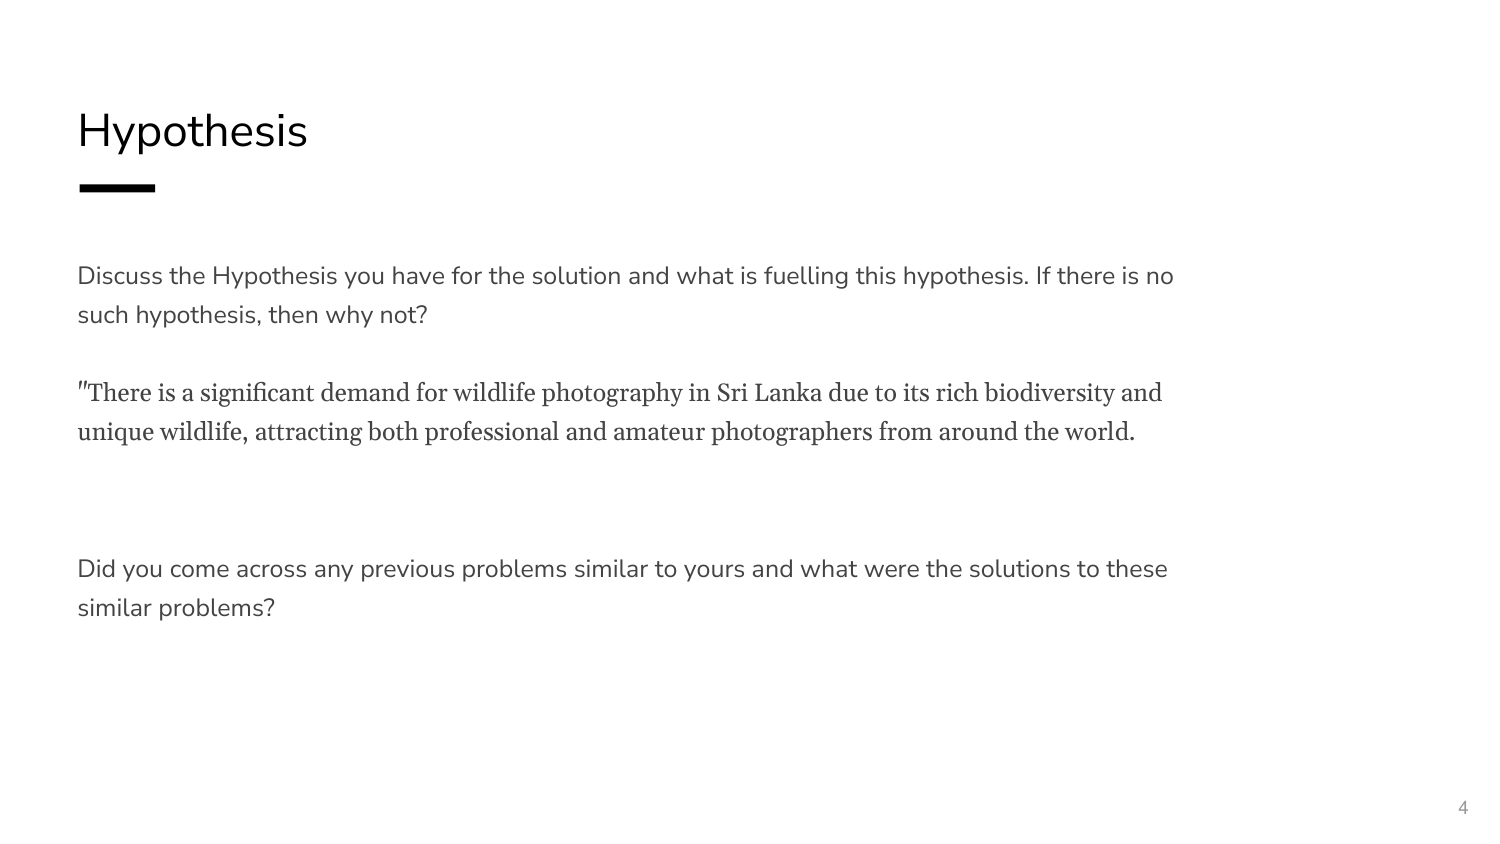

# Hypothesis
Discuss the Hypothesis you have for the solution and what is fuelling this hypothesis. If there is no such hypothesis, then why not?

"There is a significant demand for wildlife photography in Sri Lanka due to its rich biodiversity and unique wildlife, attracting both professional and amateur photographers from around the world.

Did you come across any previous problems similar to yours and what were the solutions to these similar problems?